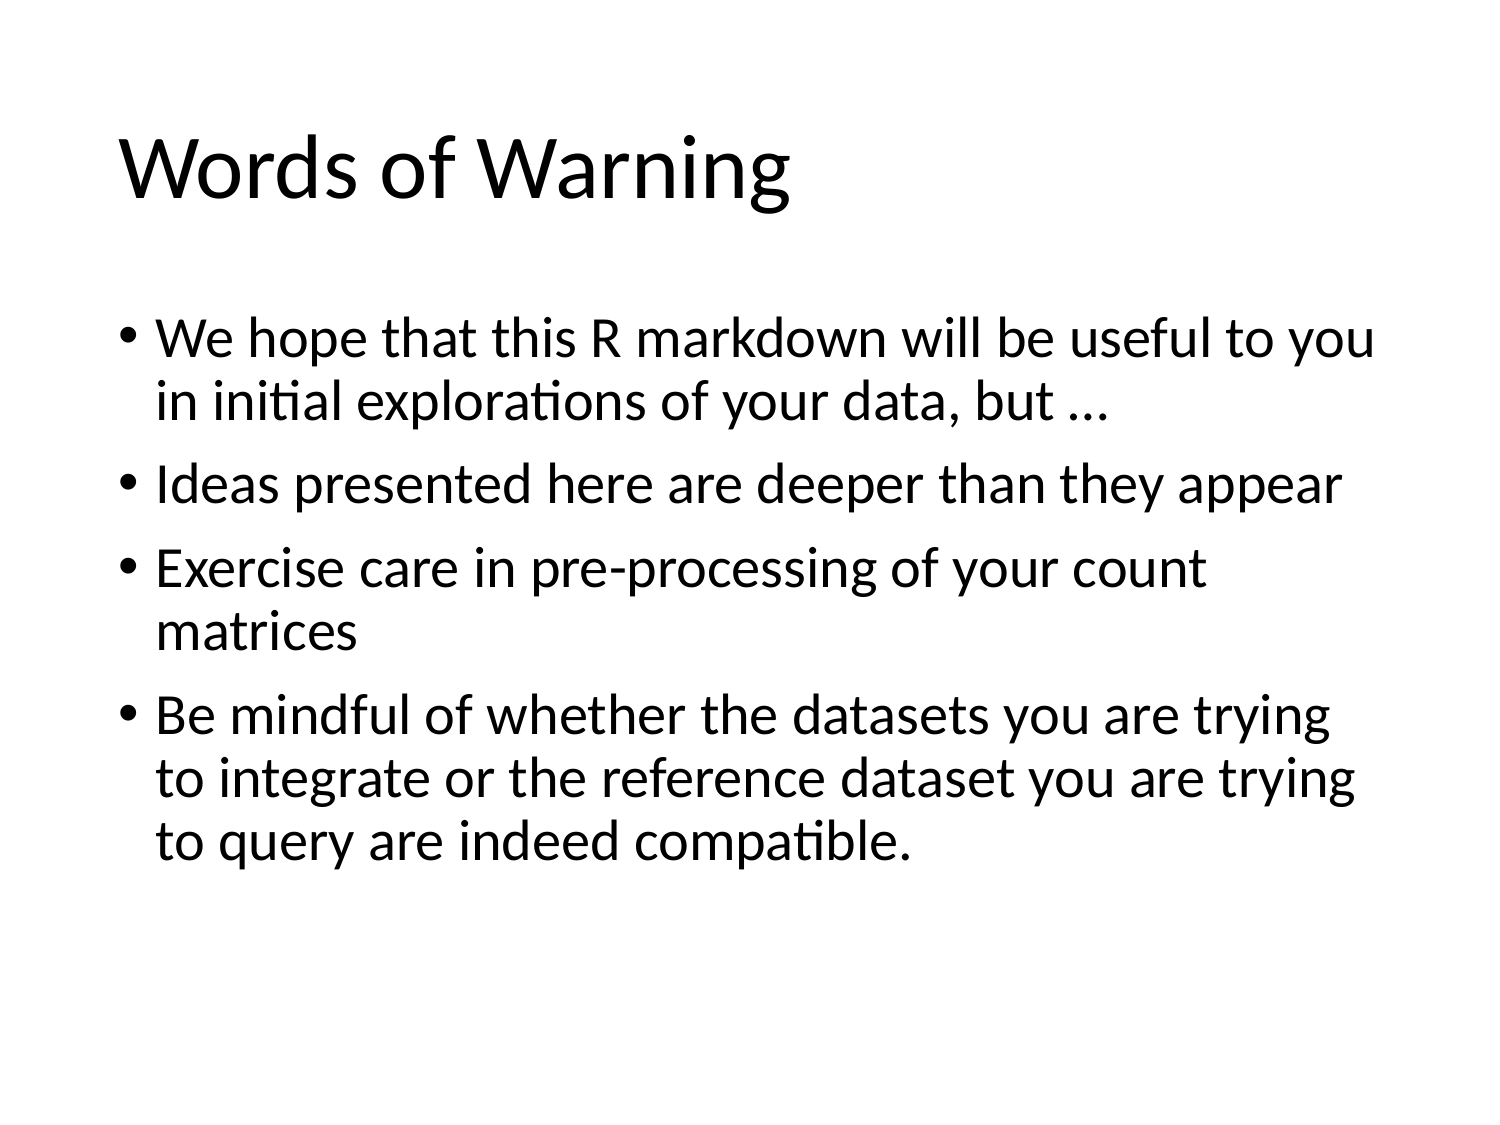

# Words of Warning
We hope that this R markdown will be useful to you in initial explorations of your data, but …
Ideas presented here are deeper than they appear
Exercise care in pre-processing of your count matrices
Be mindful of whether the datasets you are trying to integrate or the reference dataset you are trying to query are indeed compatible.